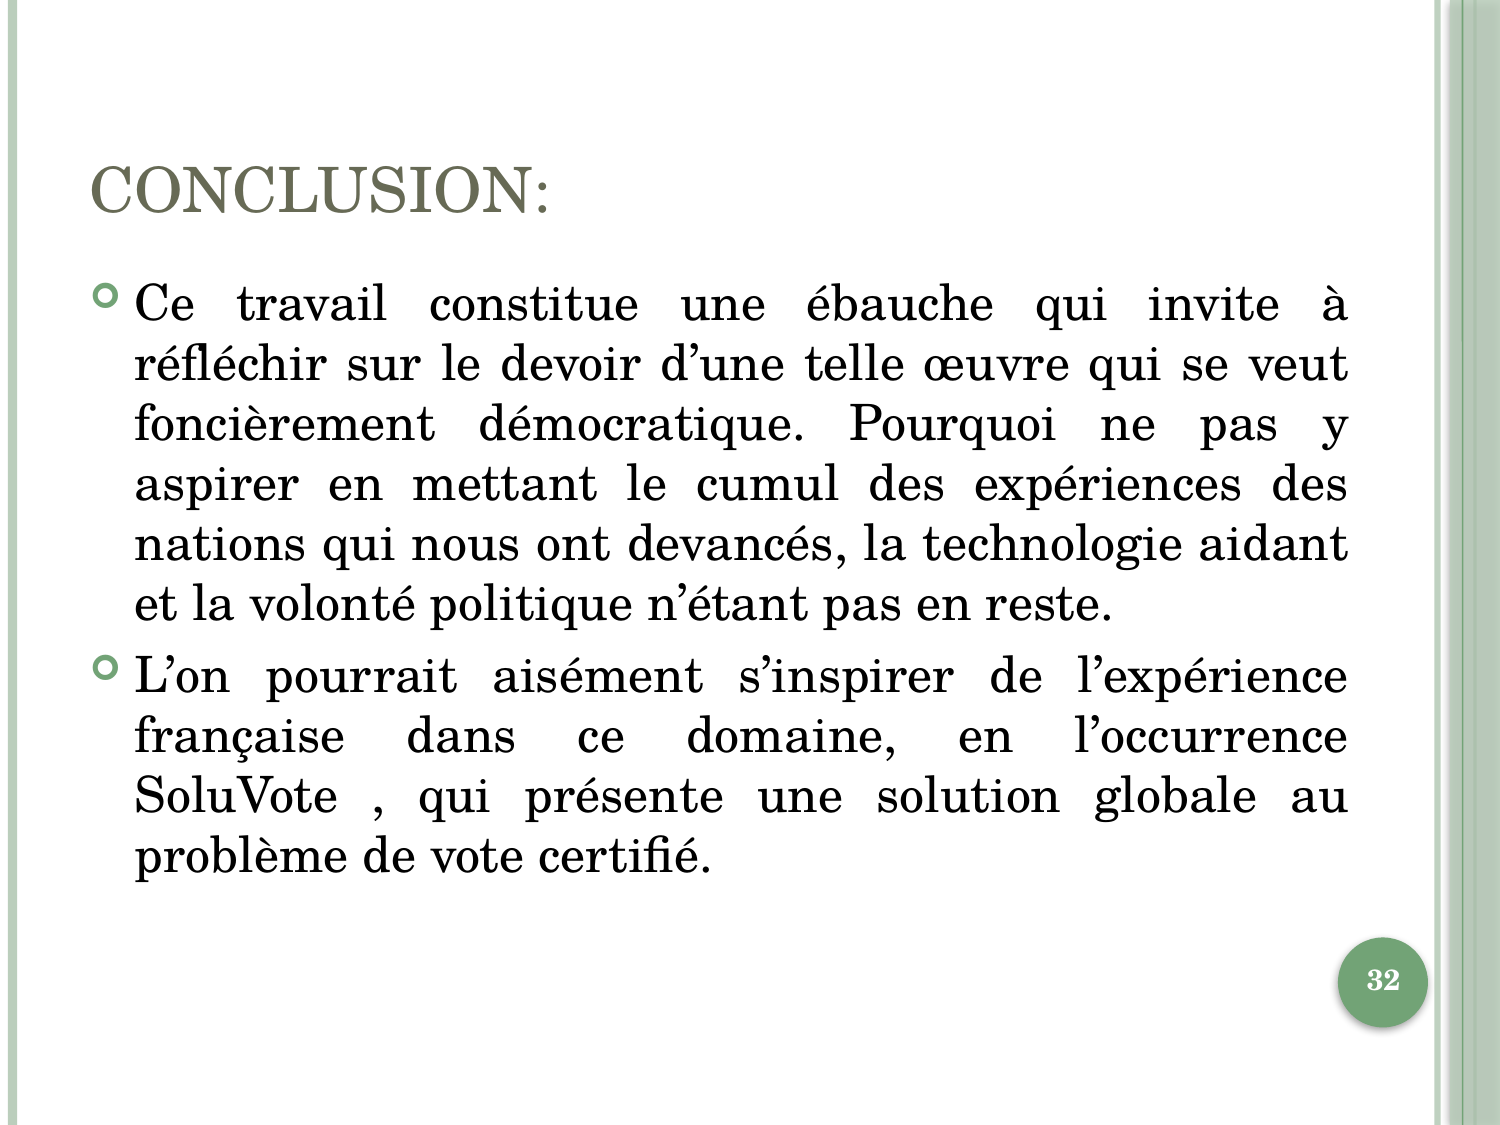

# Conclusion:
Ce travail constitue une ébauche qui invite à réfléchir sur le devoir d’une telle œuvre qui se veut foncièrement démocratique. Pourquoi ne pas y aspirer en mettant le cumul des expériences des nations qui nous ont devancés, la technologie aidant et la volonté politique n’étant pas en reste.
L’on pourrait aisément s’inspirer de l’expérience française dans ce domaine, en l’occurrence SoluVote , qui présente une solution globale au problème de vote certifié.

32